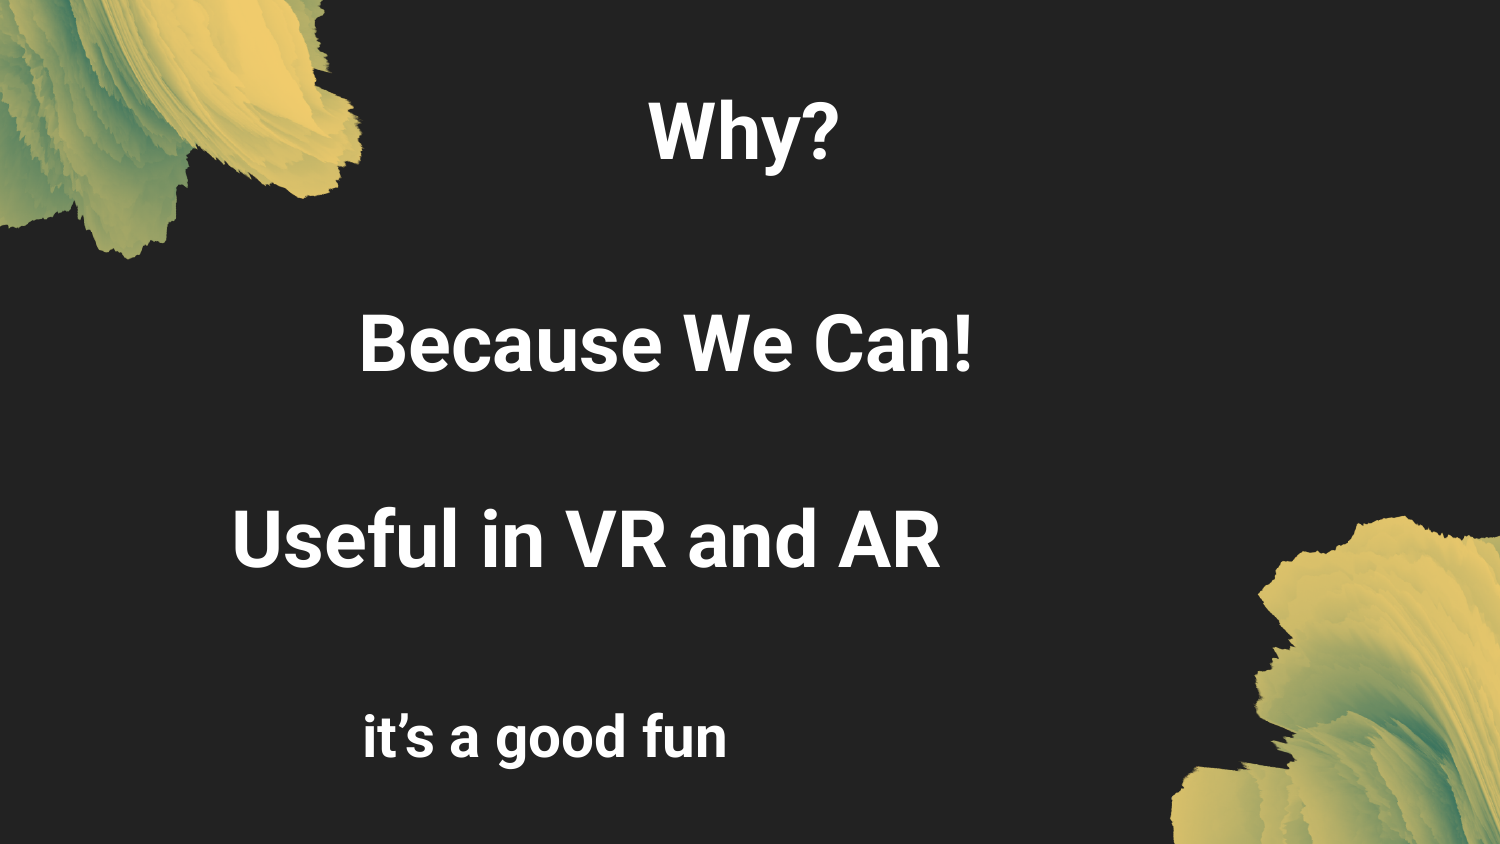

# Why?
Because We Can!
Useful in VR and AR
it’s a good fun